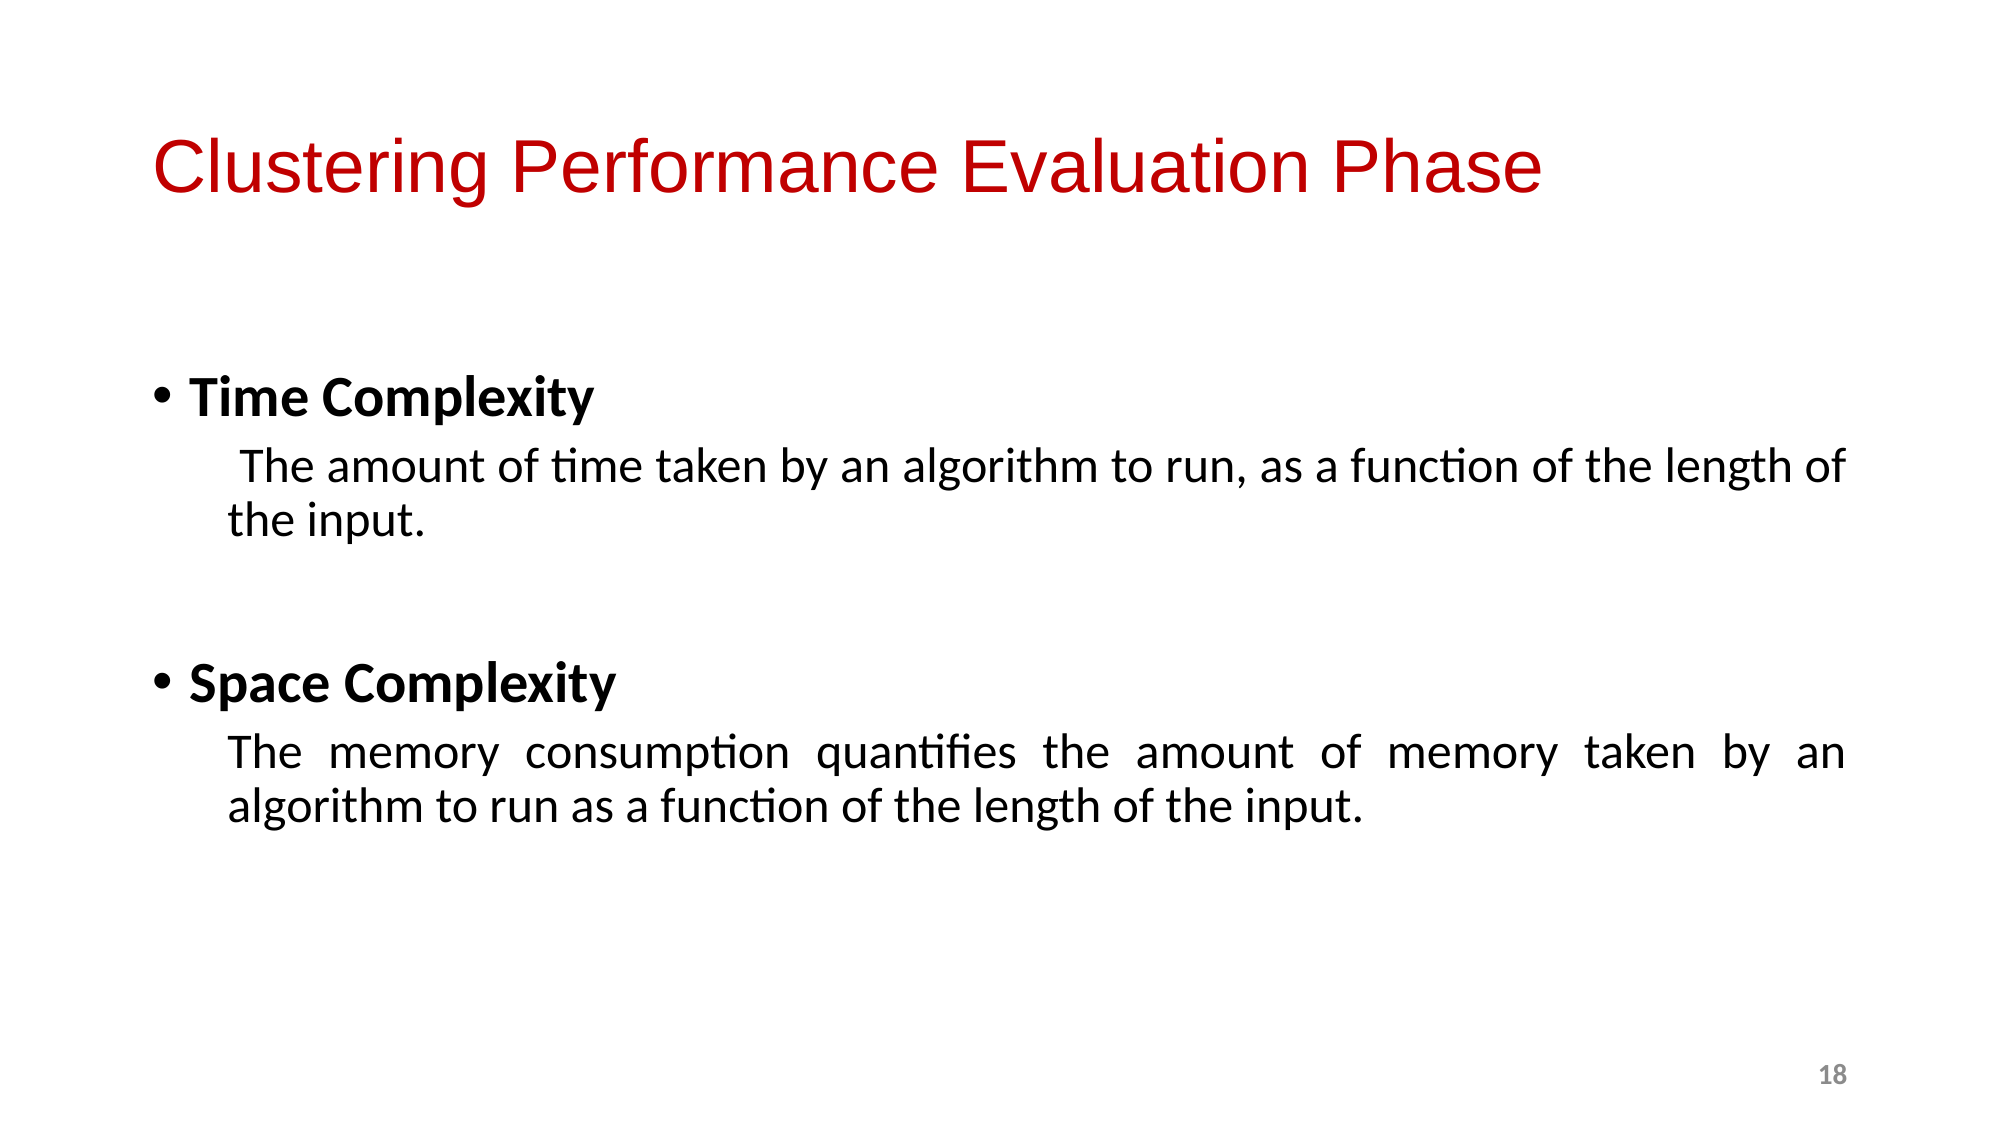

# Clustering Performance Evaluation Phase
Time Complexity
 The amount of time taken by an algorithm to run, as a function of the length of the input.

Space Complexity
The memory consumption quantifies the amount of memory taken by an algorithm to run as a function of the length of the input.
18